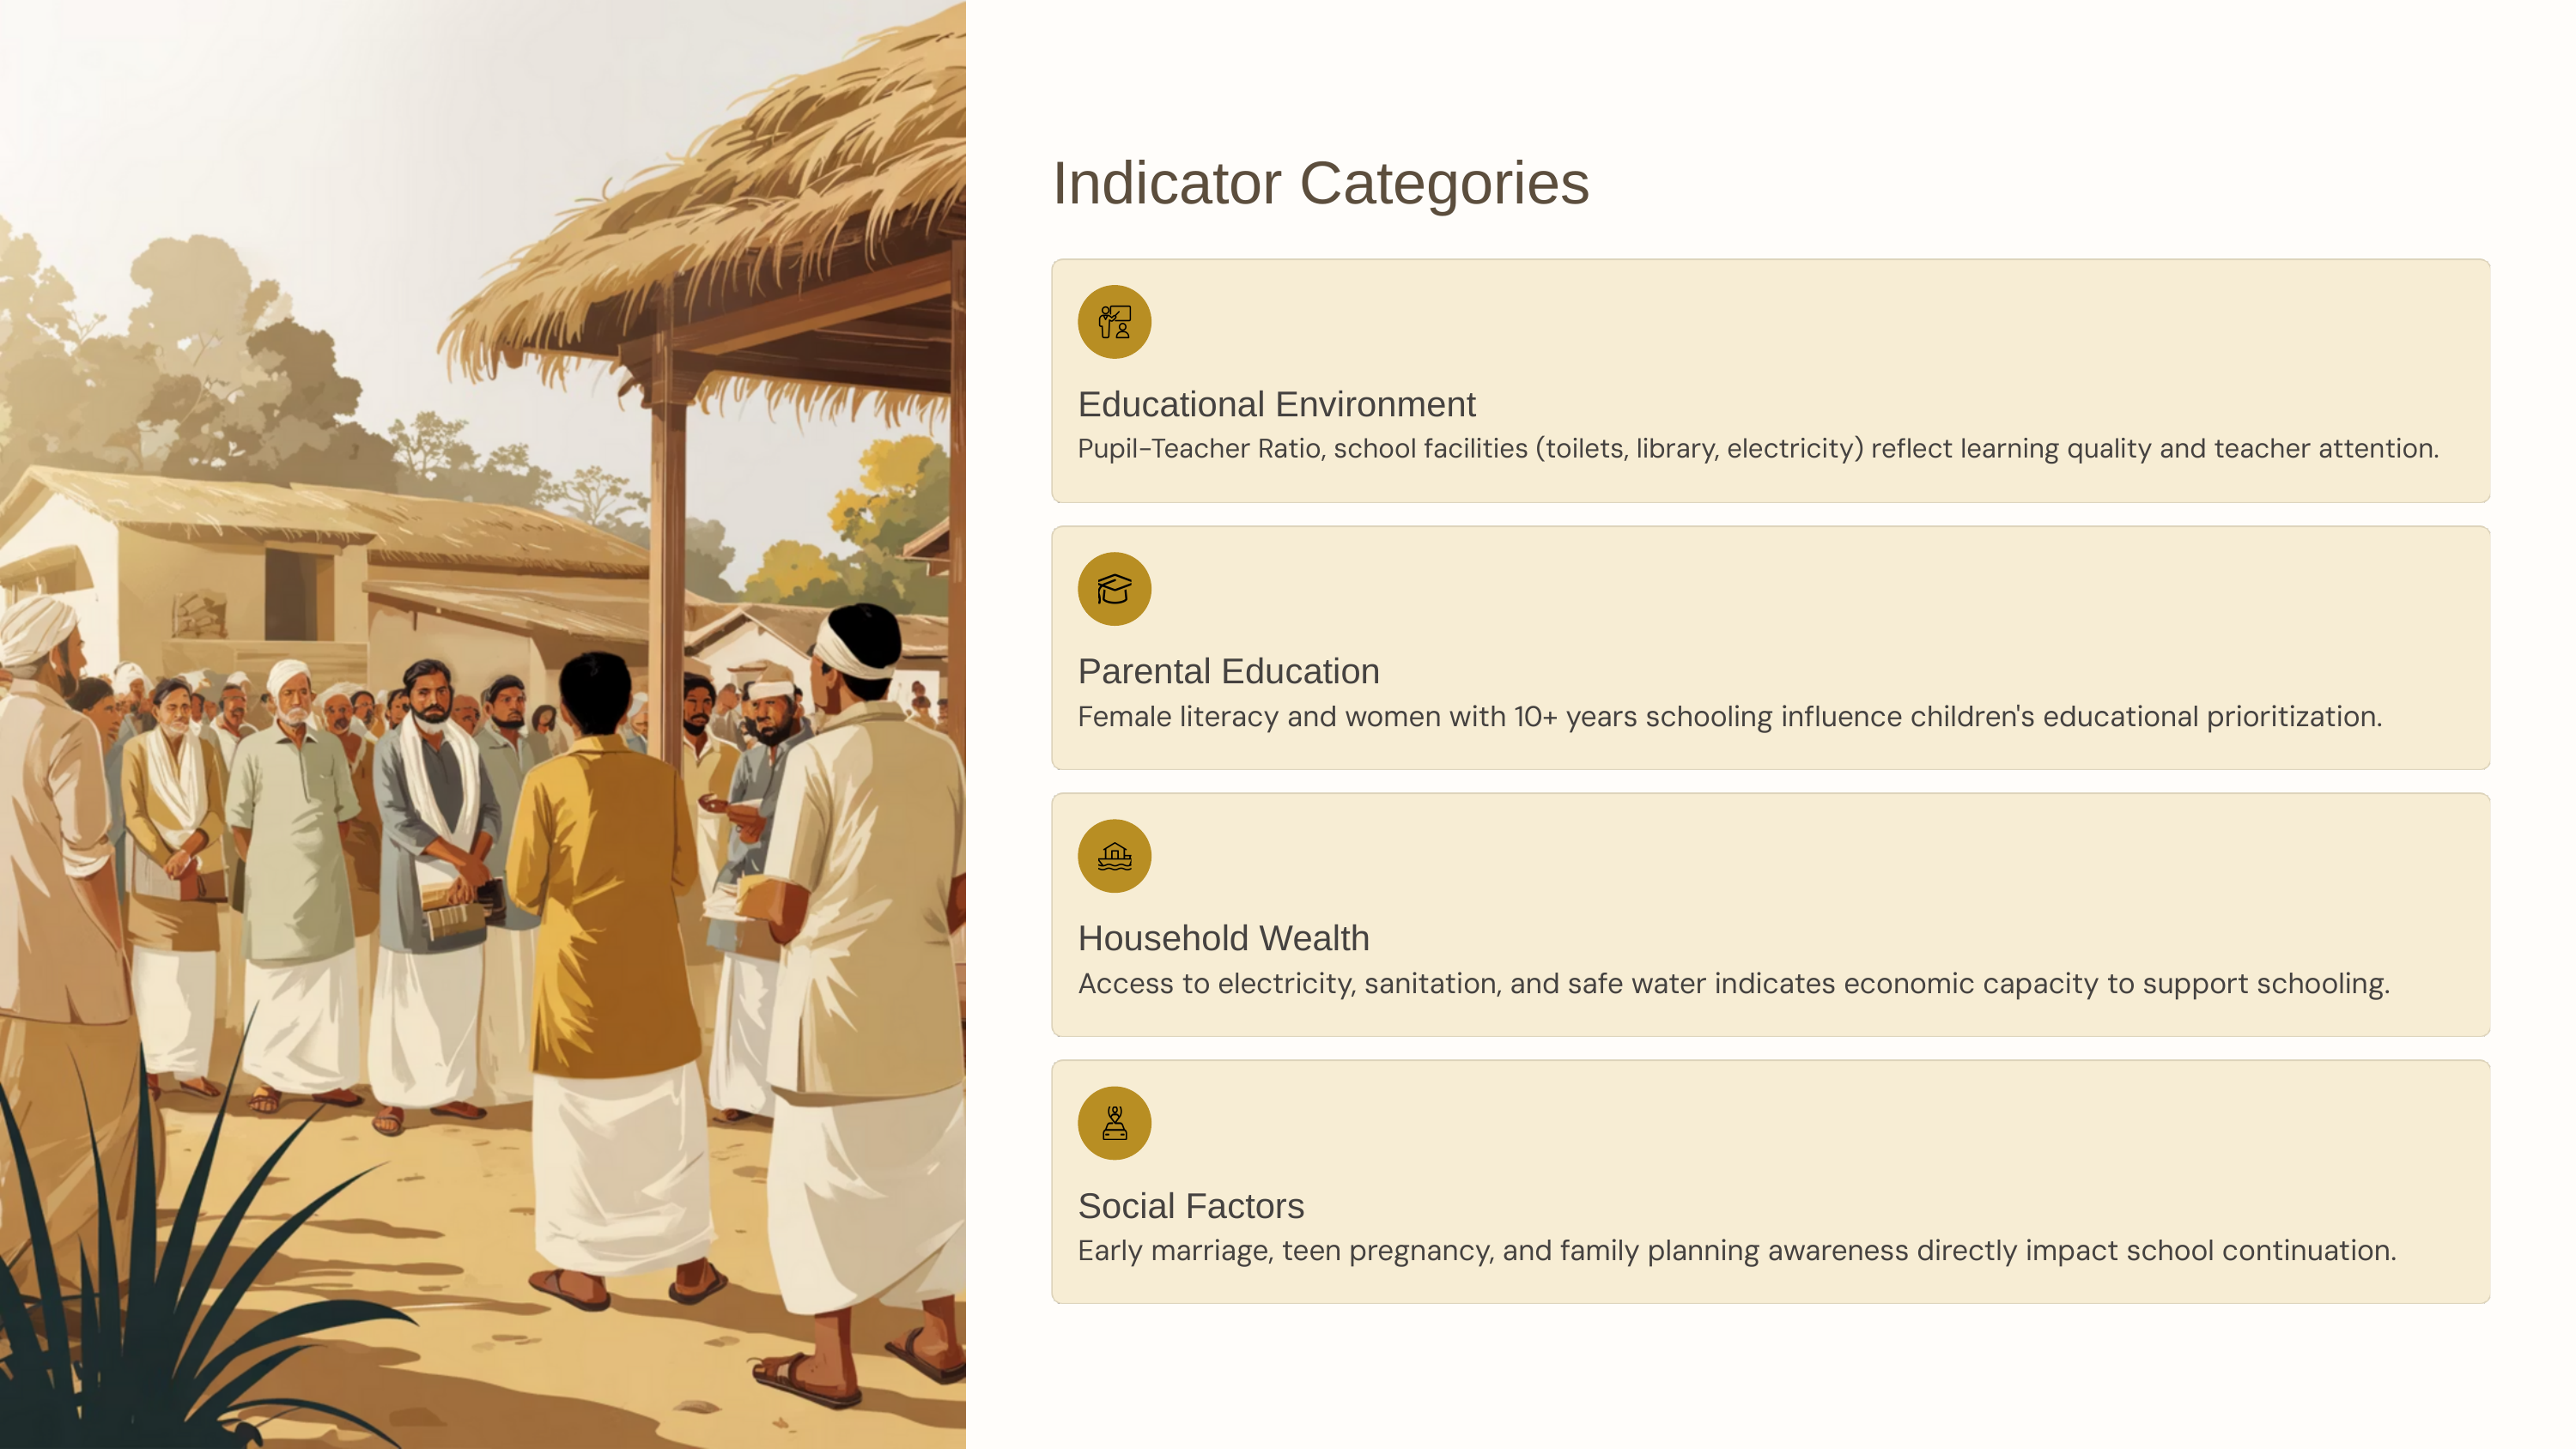

Indicator Categories

Educational Environment
Pupil-Teacher Ratio, school facilities (toilets, library, electricity) reflect learning quality and teacher attention.

Parental Education
Female literacy and women with 10+ years schooling influence children's educational prioritization.

Household Wealth
Access to electricity, sanitation, and safe water indicates economic capacity to support schooling.

Social Factors
Early marriage, teen pregnancy, and family planning awareness directly impact school continuation.